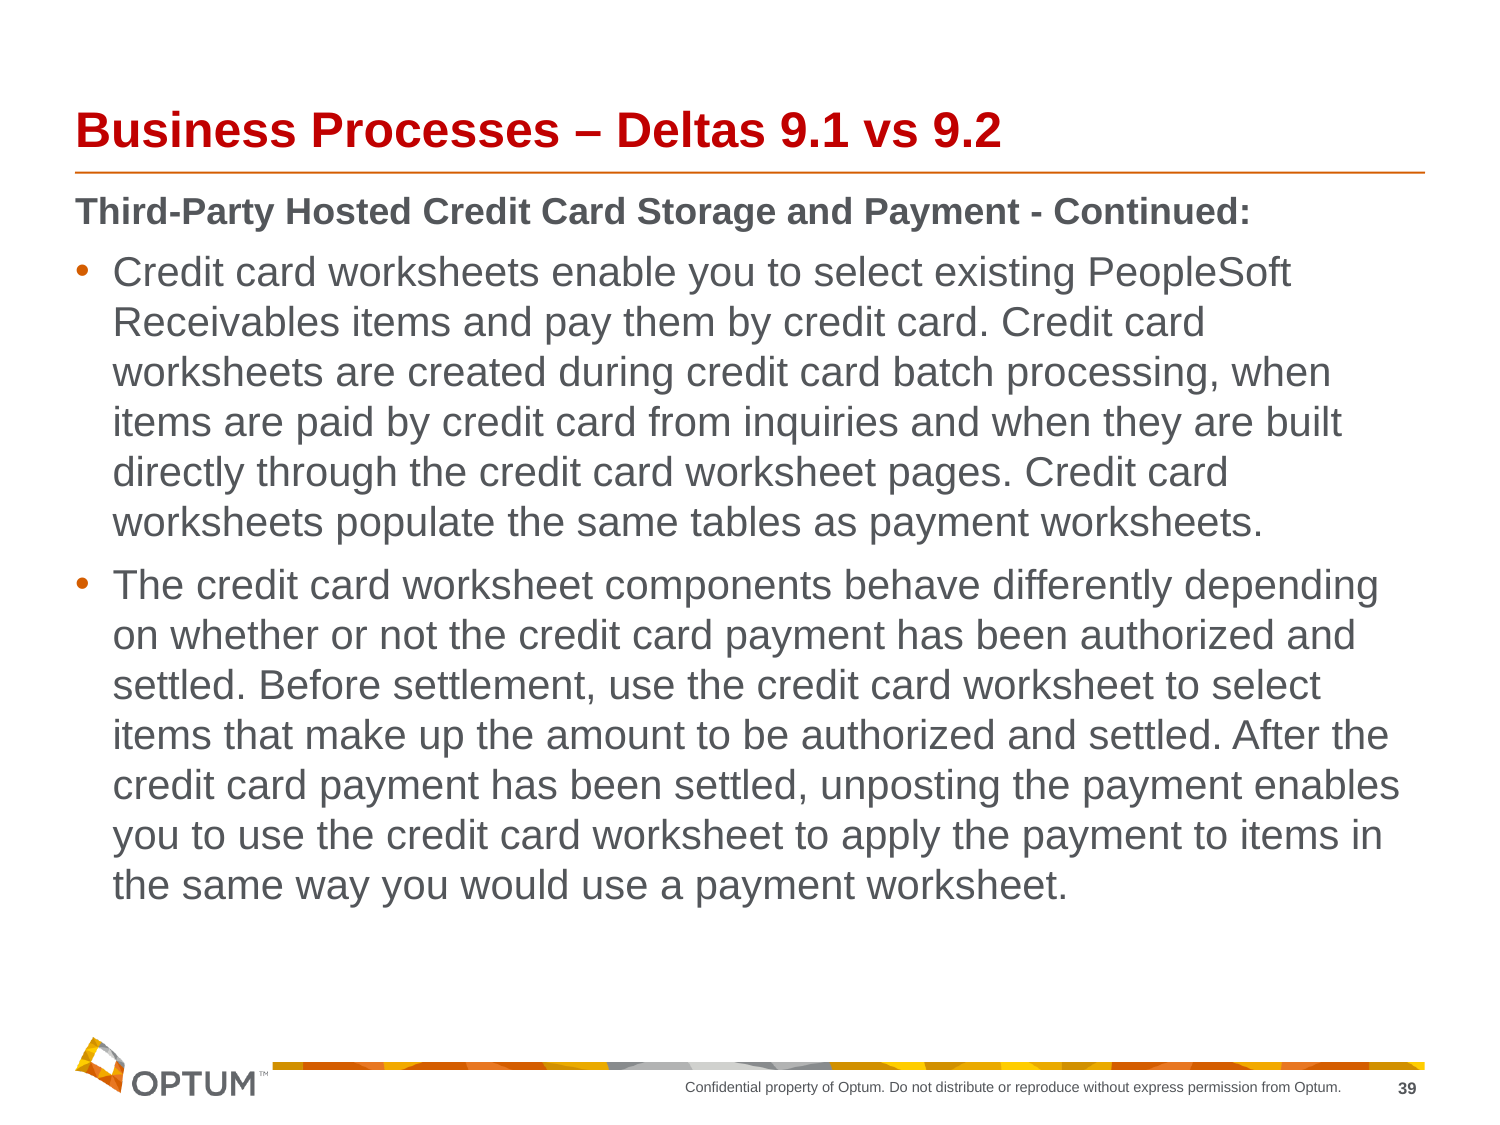

# Business Processes – Deltas 9.1 vs 9.2
Third-Party Hosted Credit Card Storage and Payment - Continued:
Credit card worksheets enable you to select existing PeopleSoft Receivables items and pay them by credit card. Credit card worksheets are created during credit card batch processing, when items are paid by credit card from inquiries and when they are built directly through the credit card worksheet pages. Credit card worksheets populate the same tables as payment worksheets.
The credit card worksheet components behave differently depending on whether or not the credit card payment has been authorized and settled. Before settlement, use the credit card worksheet to select items that make up the amount to be authorized and settled. After the credit card payment has been settled, unposting the payment enables you to use the credit card worksheet to apply the payment to items in the same way you would use a payment worksheet.